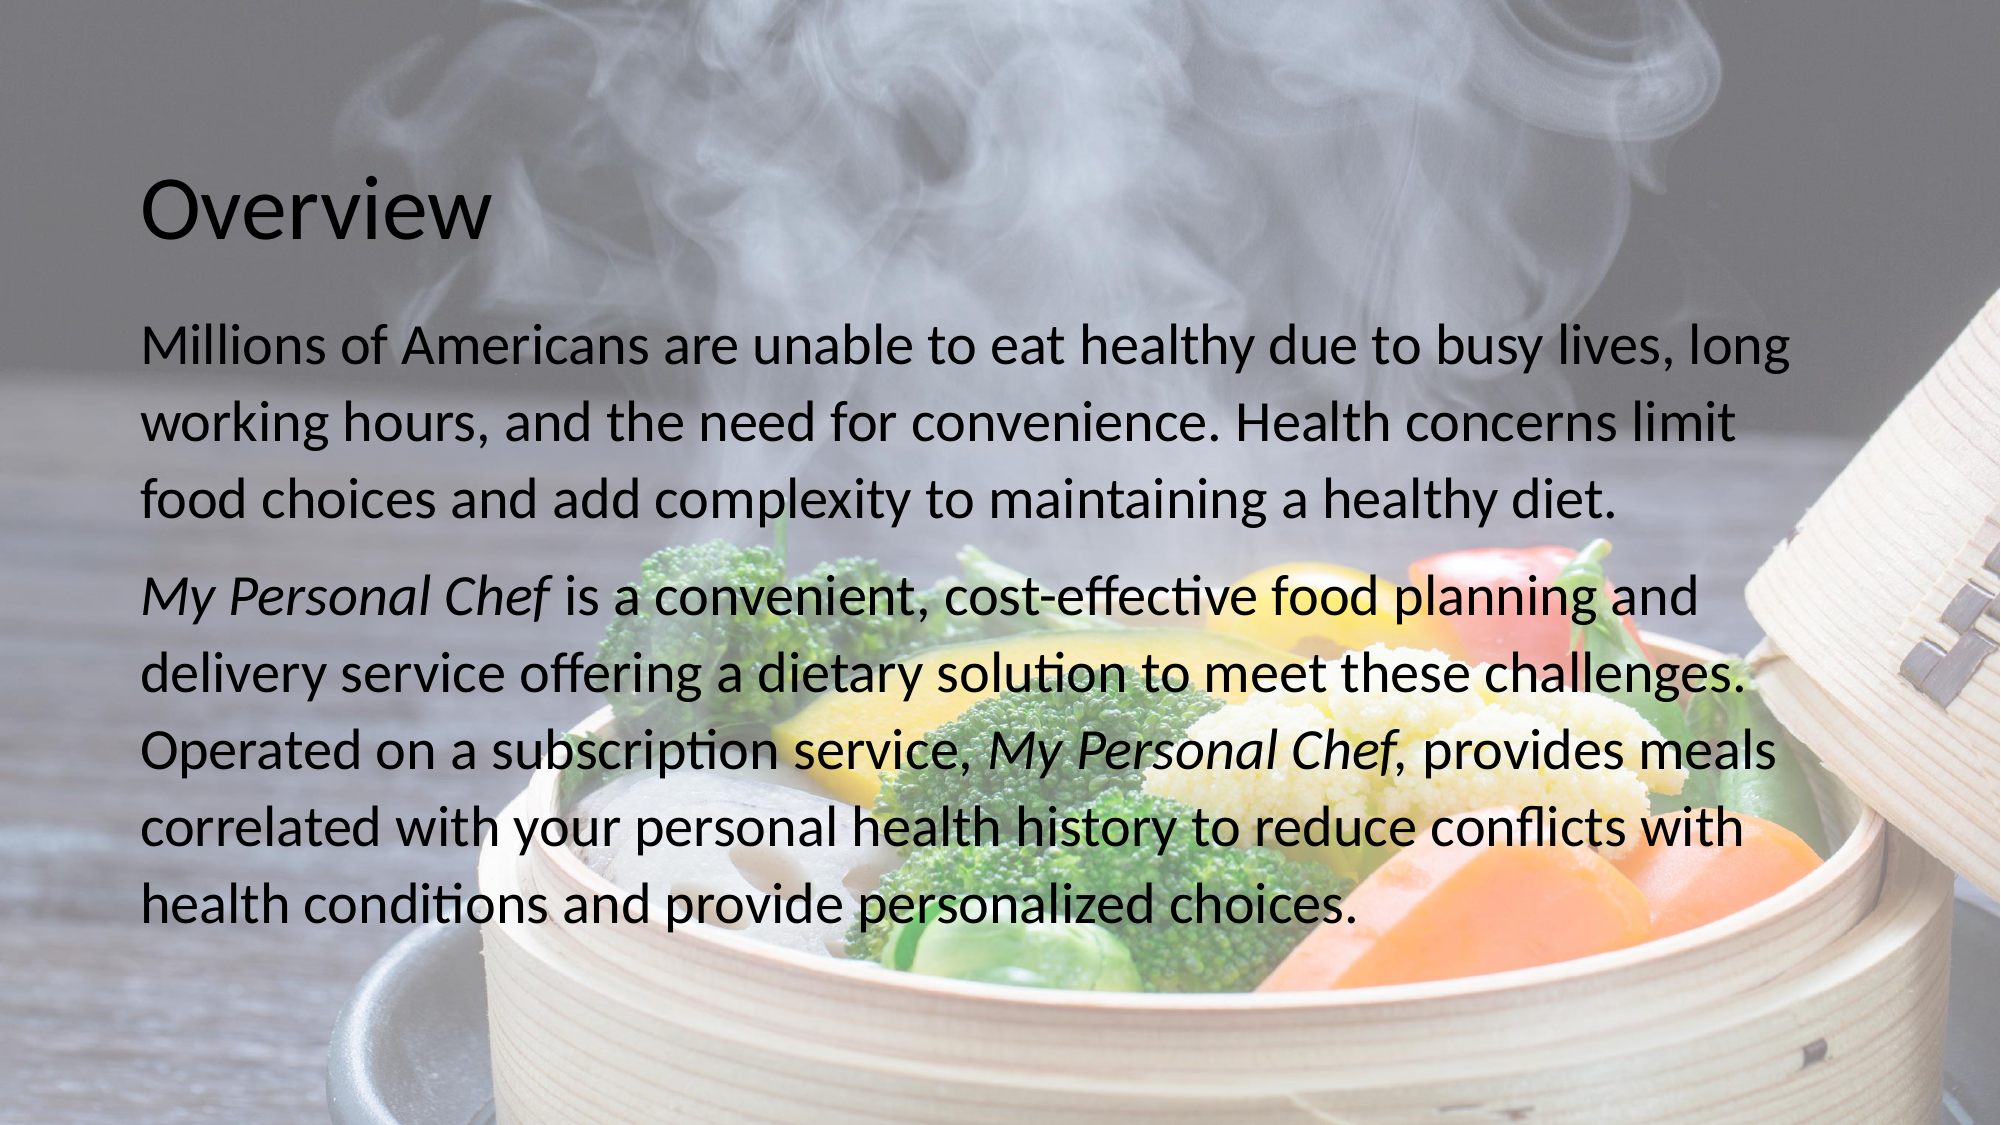

# Overview
Millions of Americans are unable to eat healthy due to busy lives, long working hours, and the need for convenience. Health concerns limit food choices and add complexity to maintaining a healthy diet.
My Personal Chef is a convenient, cost-effective food planning and delivery service offering a dietary solution to meet these challenges. Operated on a subscription service, My Personal Chef, provides meals correlated with your personal health history to reduce conflicts with health conditions and provide personalized choices.